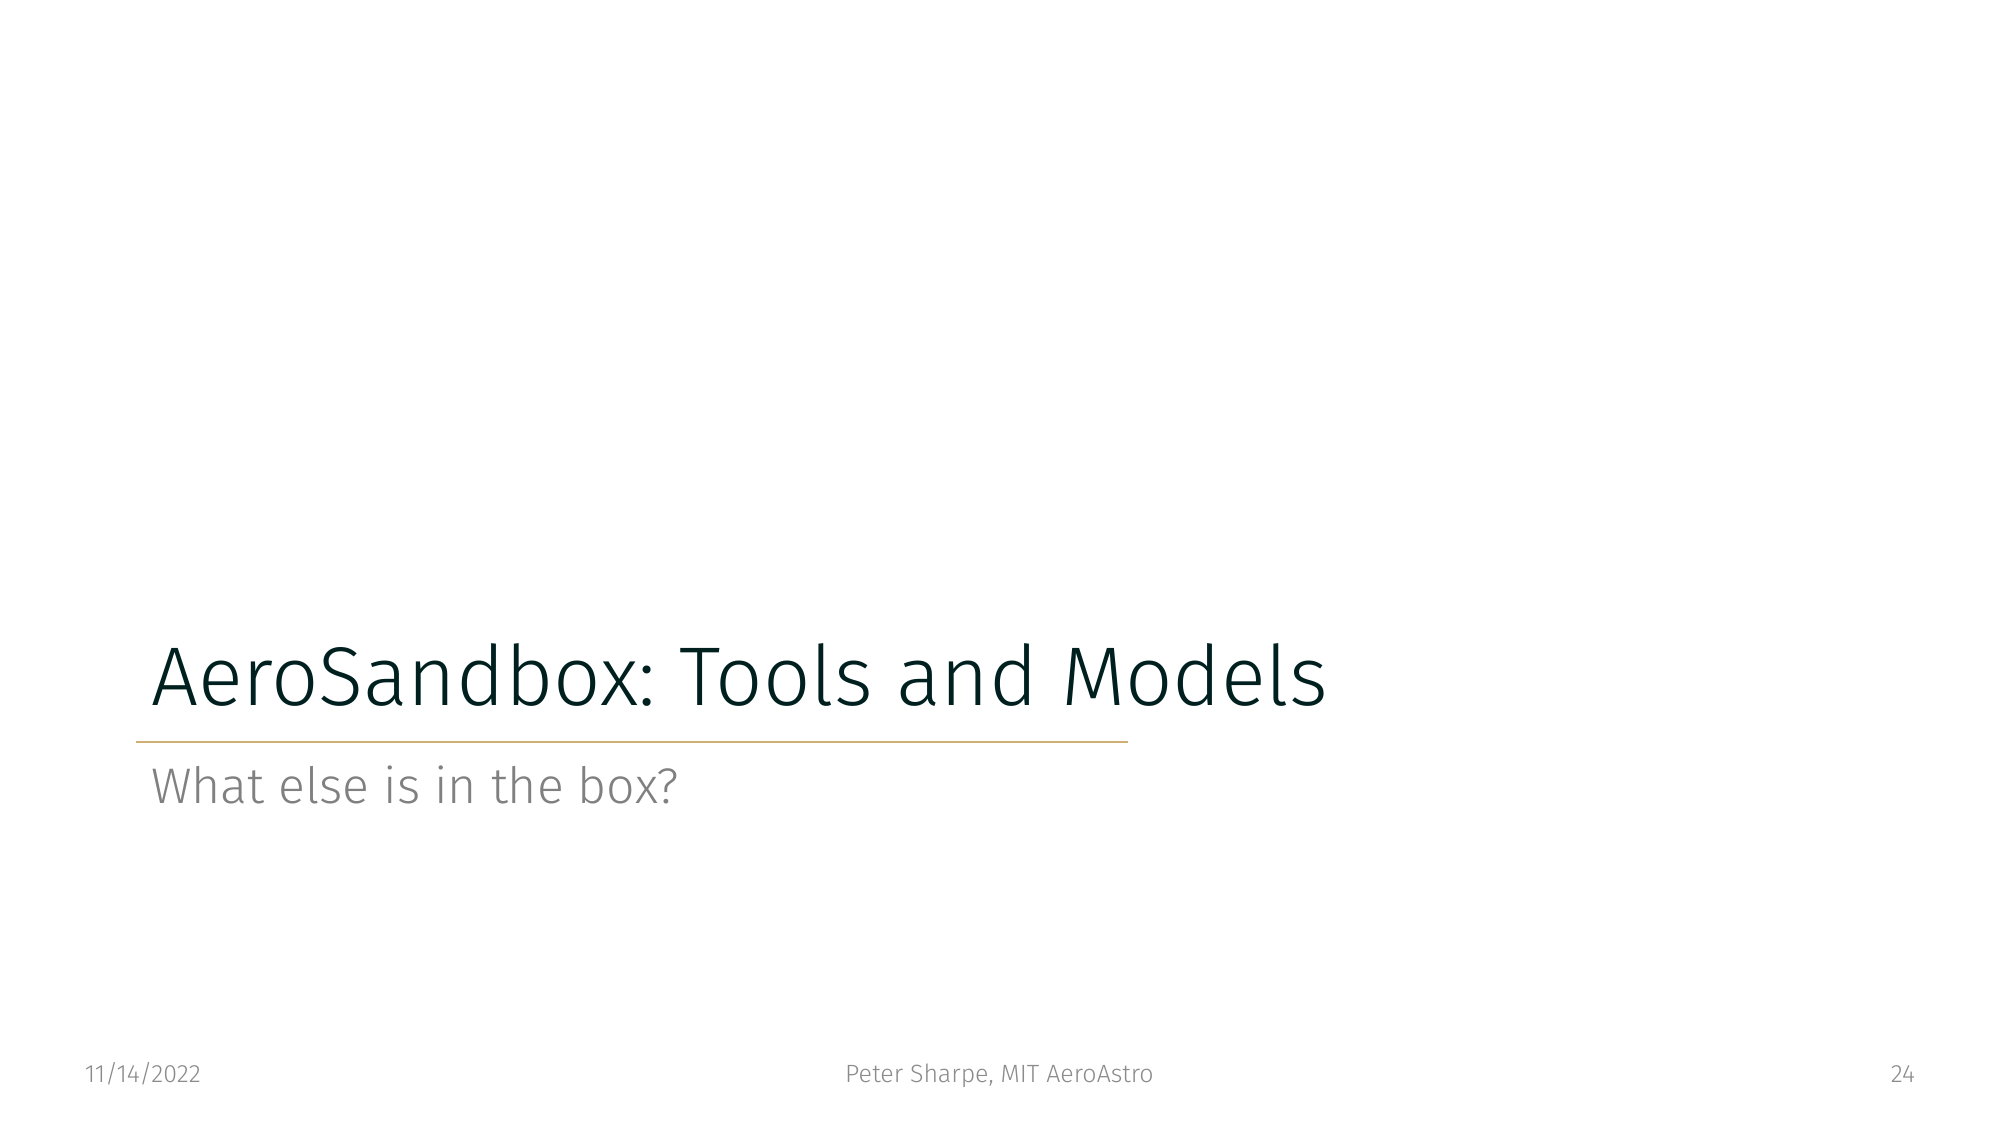

# AeroSandbox: Tools and Models
What else is in the box?
11/14/2022
24
Peter Sharpe, MIT AeroAstro